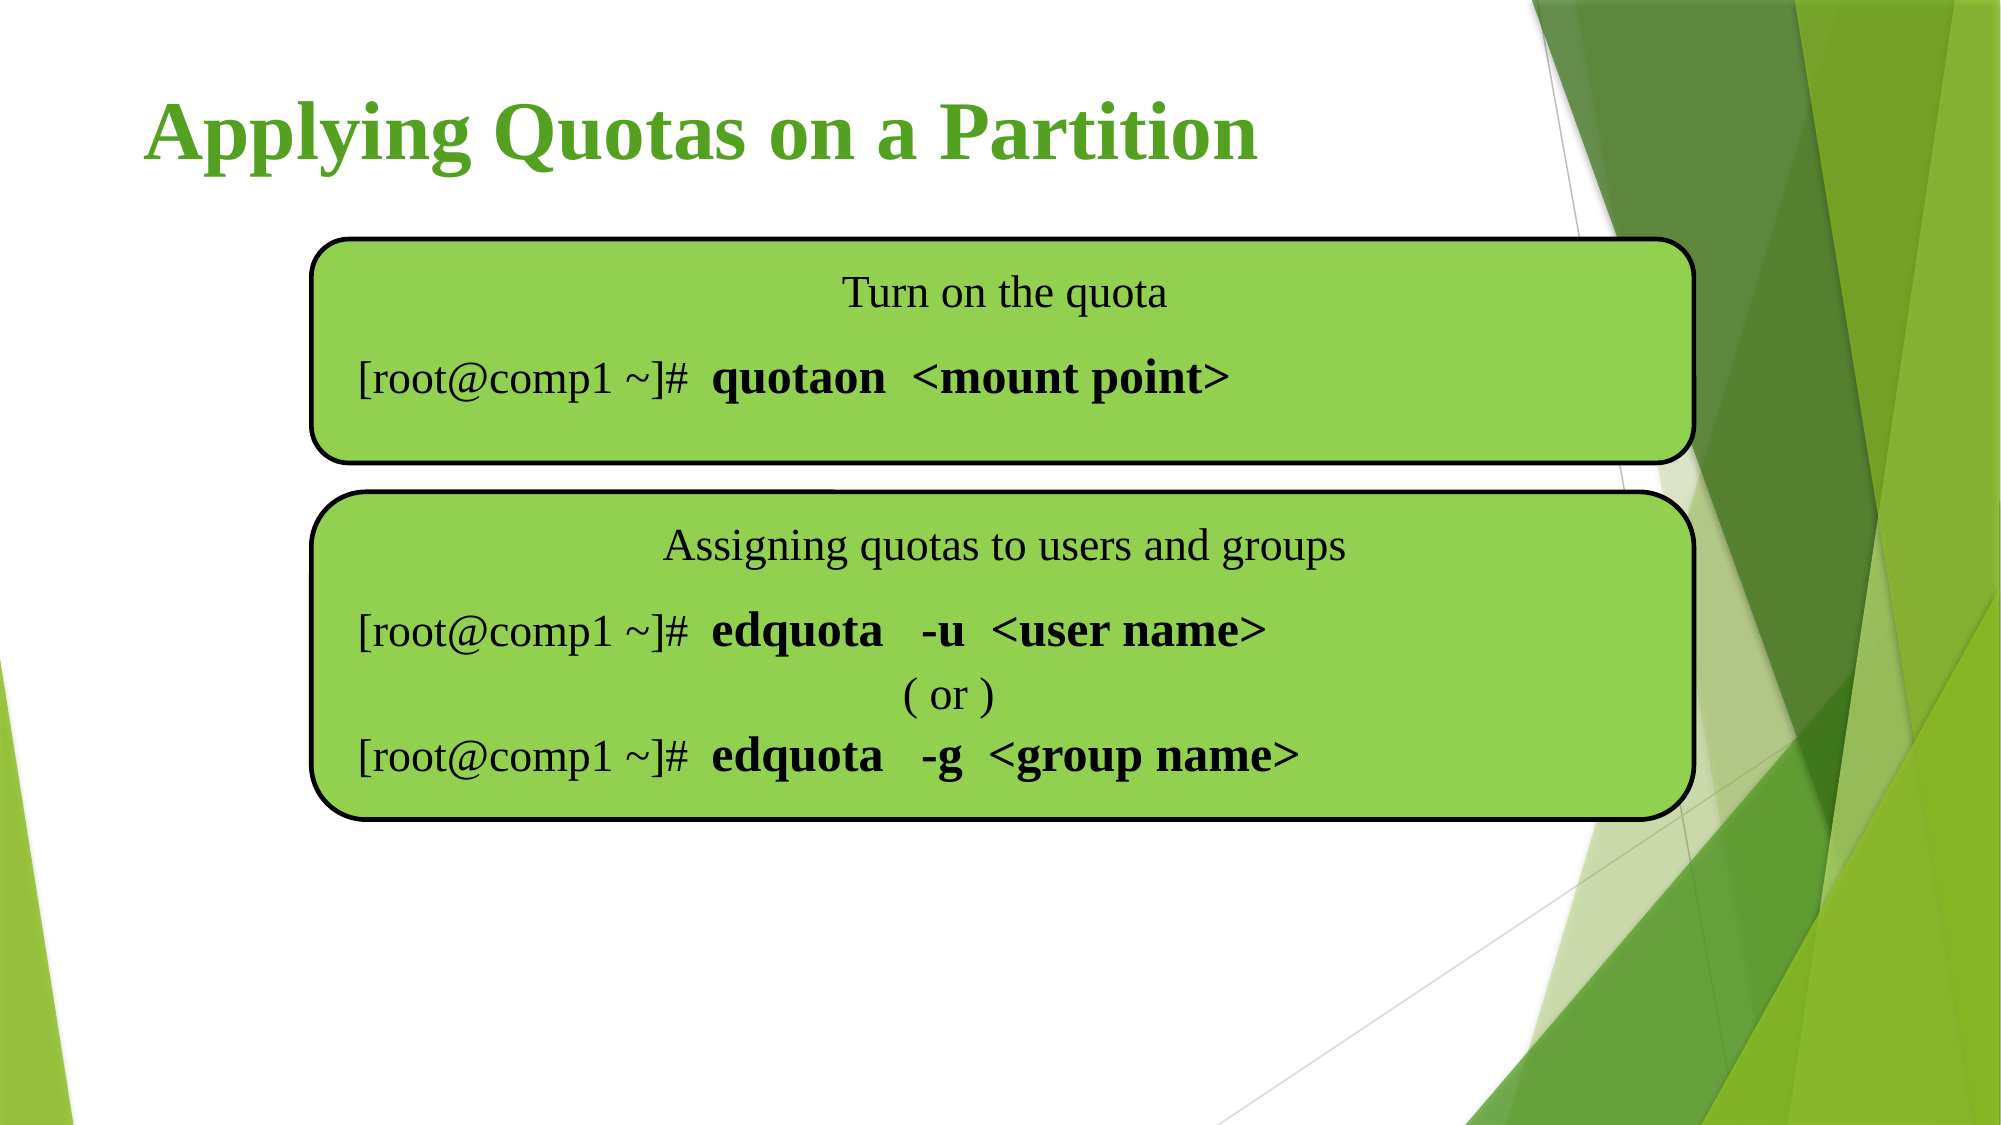

# Applying Quotas on a Partition

Turn on the quota
[root@comp1 ~]#  quotaon  <mount point>

Assigning quotas to users and groups
[root@comp1 ~]#  edquota   -u  <user name>
                    ( or )
[root@comp1 ~]#  edquota   -g  <group name>